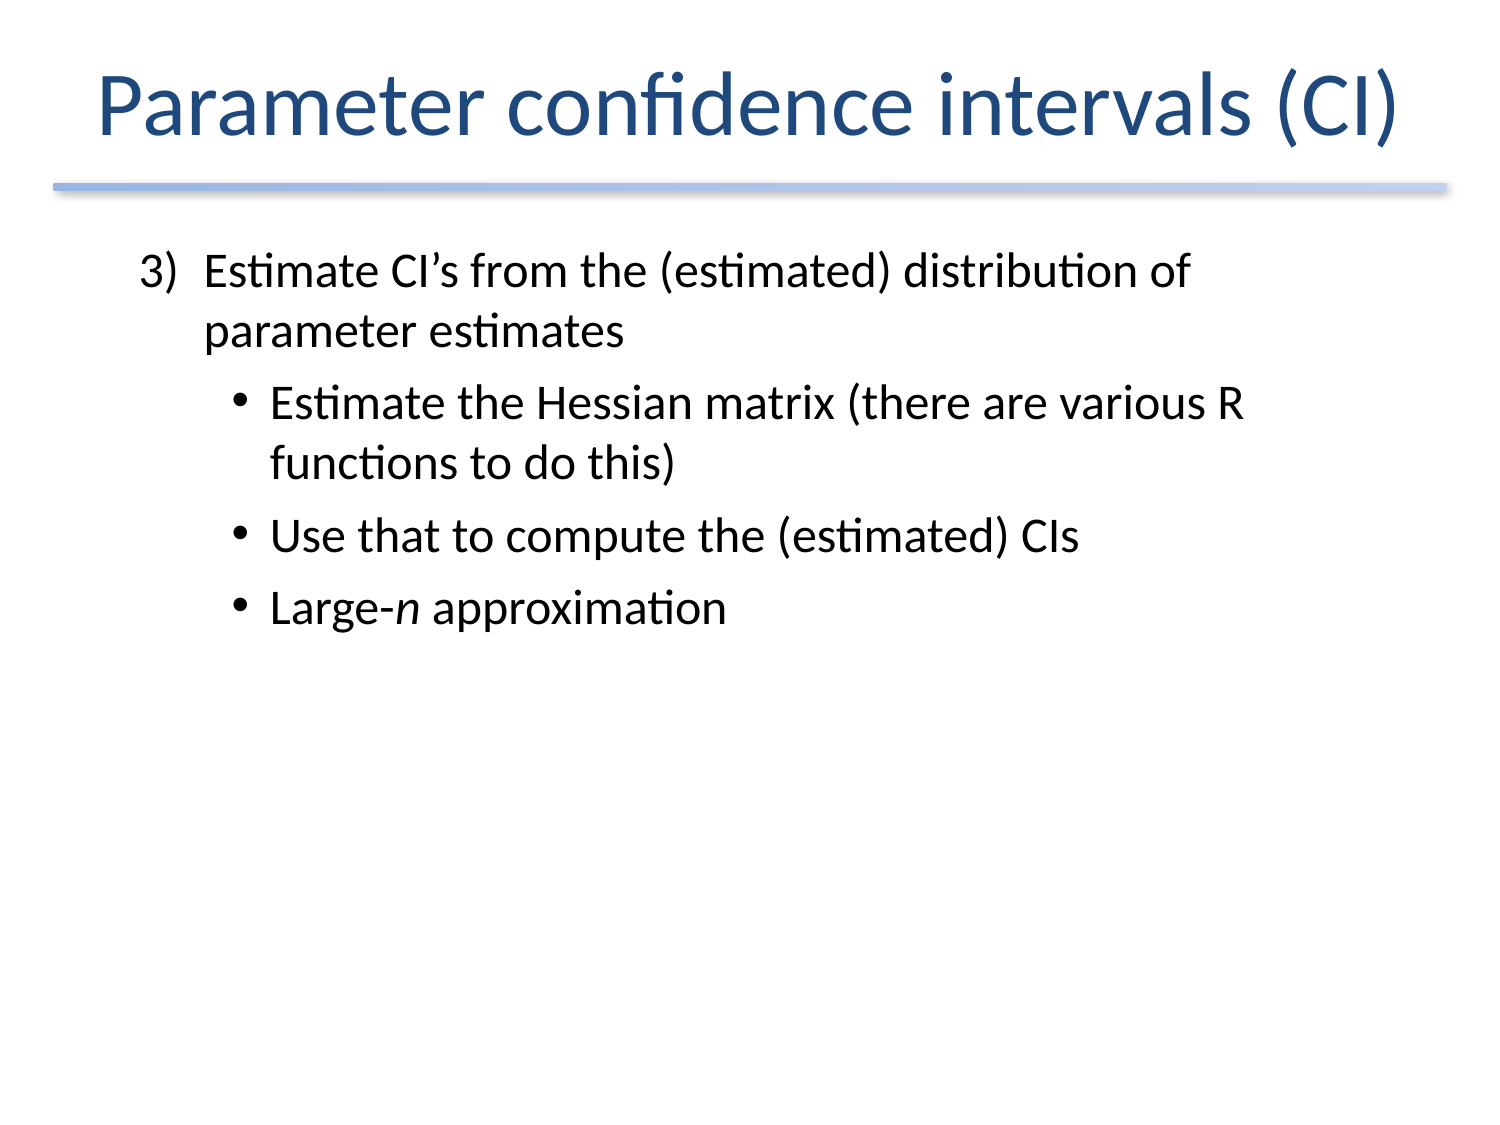

# Parameter confidence intervals (CI)

3) 	Estimate CI’s from the (estimated) distribution of parameter estimates
Estimate the Hessian matrix (there are various R functions to do this)
Use that to compute the (estimated) CIs
Large-n approximation